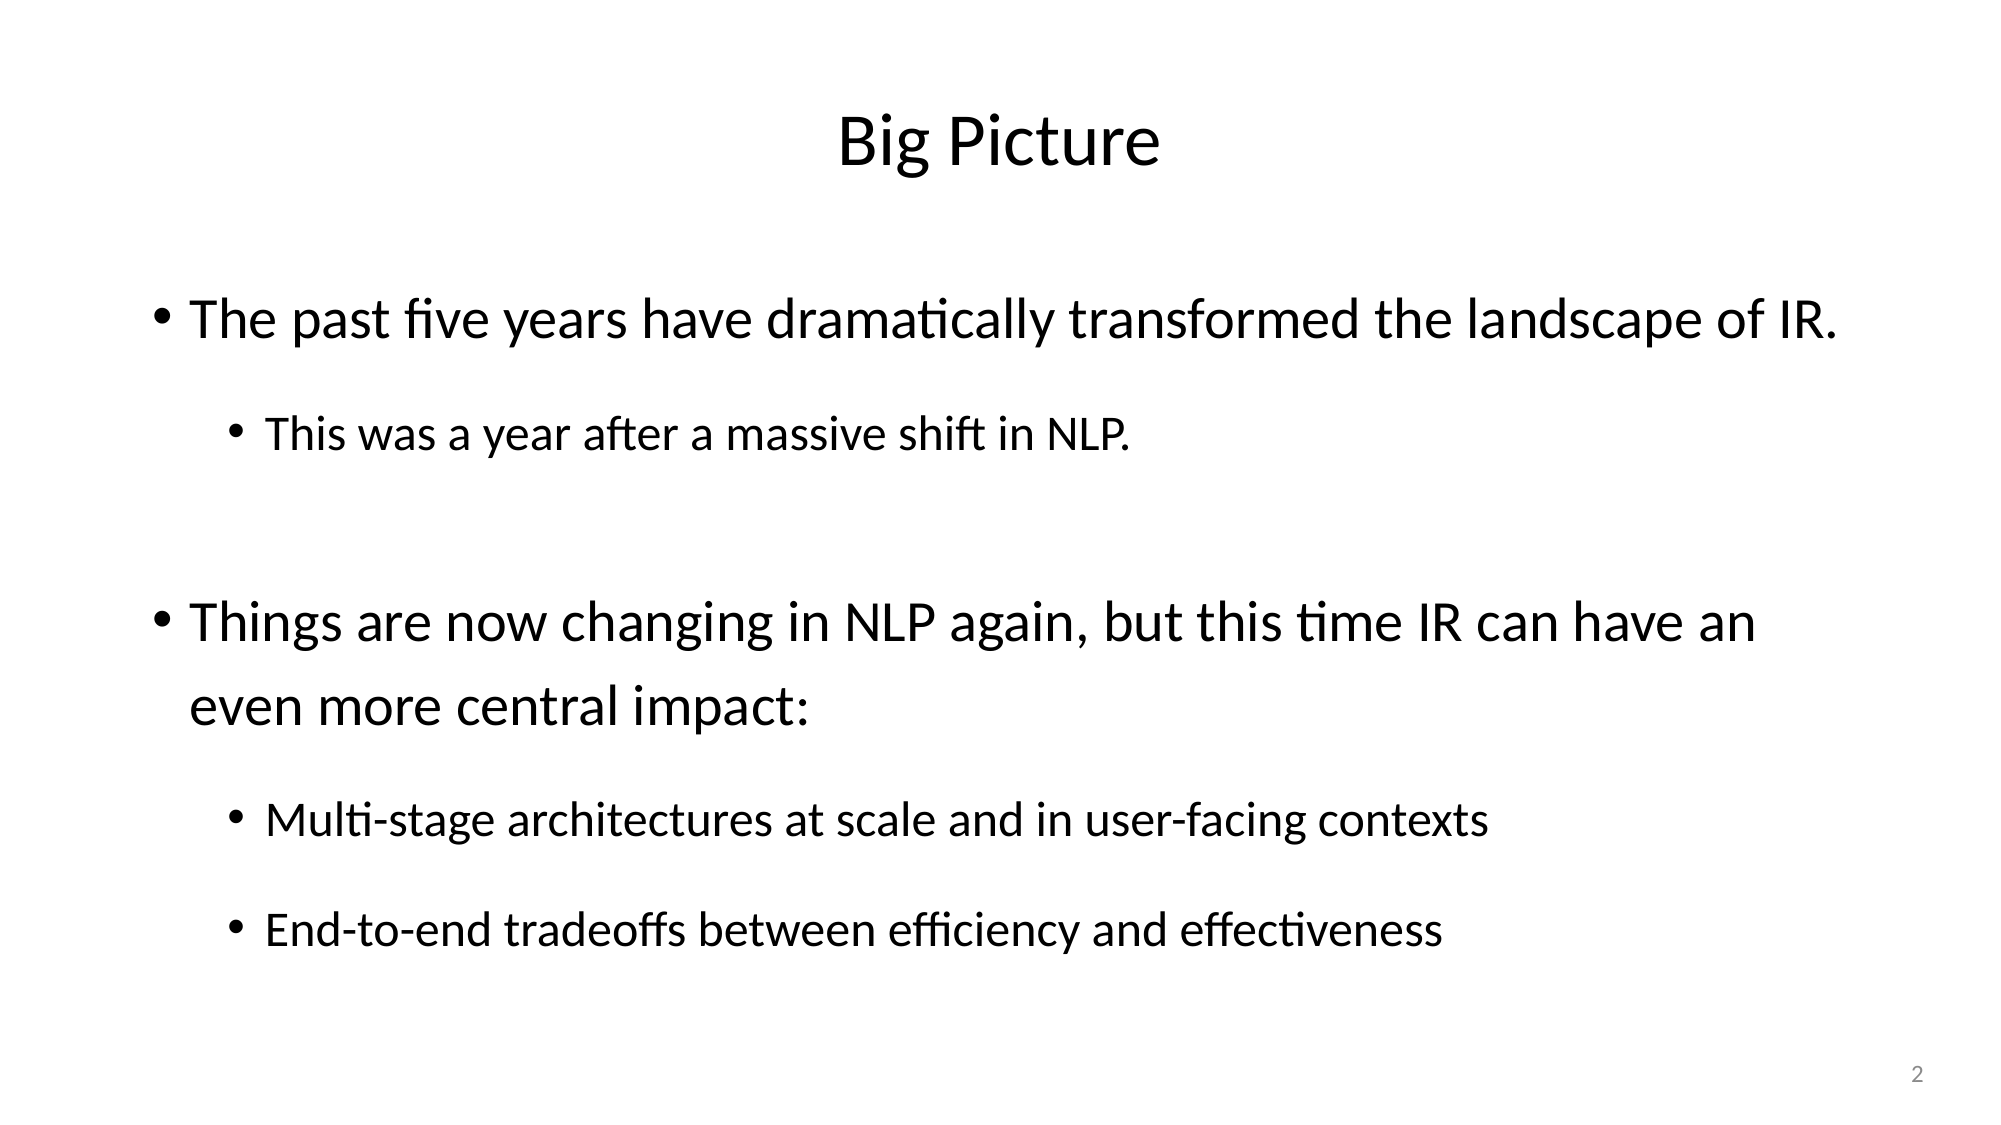

# Big Picture
The past five years have dramatically transformed the landscape of IR.
This was a year after a massive shift in NLP.
Things are now changing in NLP again, but this time IR can have an even more central impact:
Multi-stage architectures at scale and in user-facing contexts
End-to-end tradeoffs between efficiency and effectiveness
2